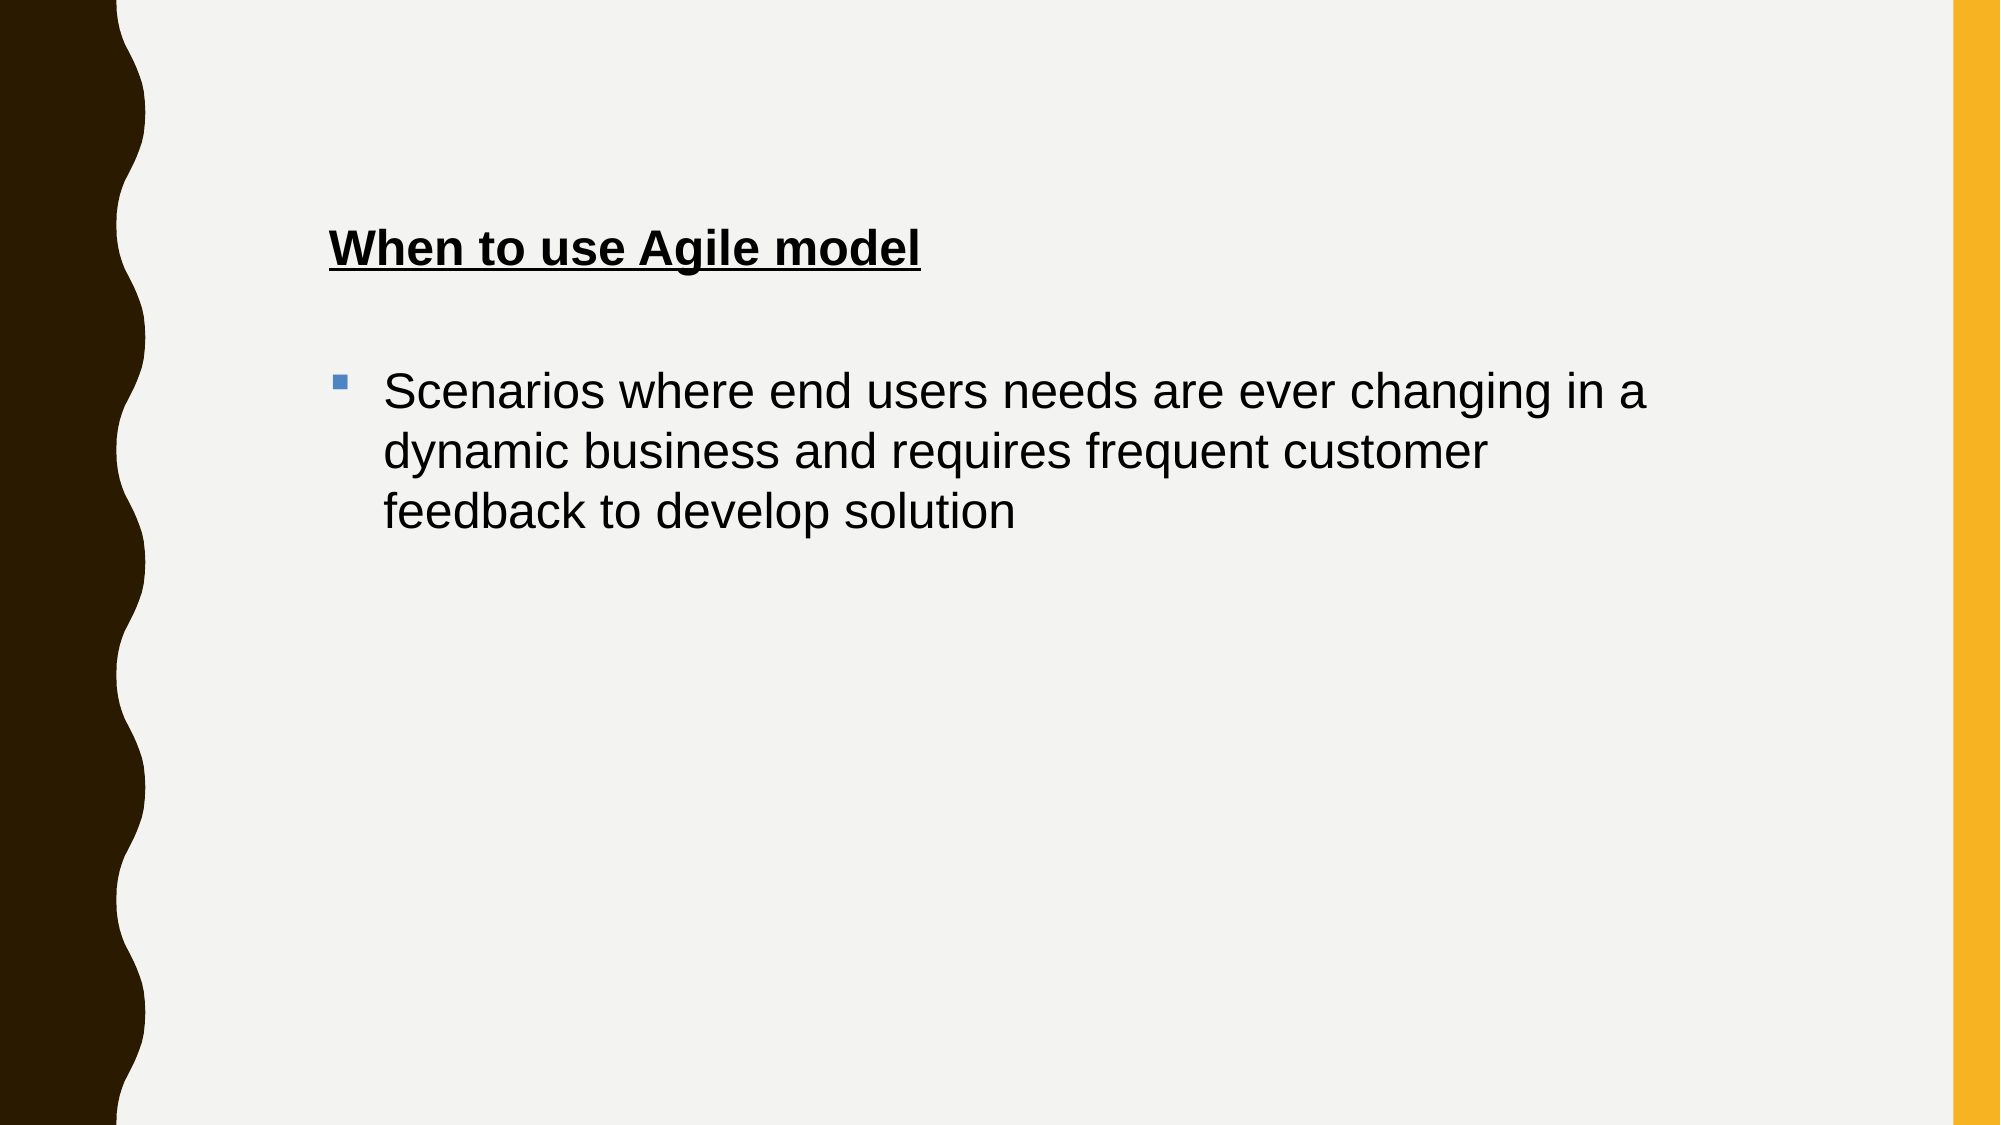

When to use Agile model

Scenarios where end users needs are ever changing in a dynamic business and requires frequent customer feedback to develop solution